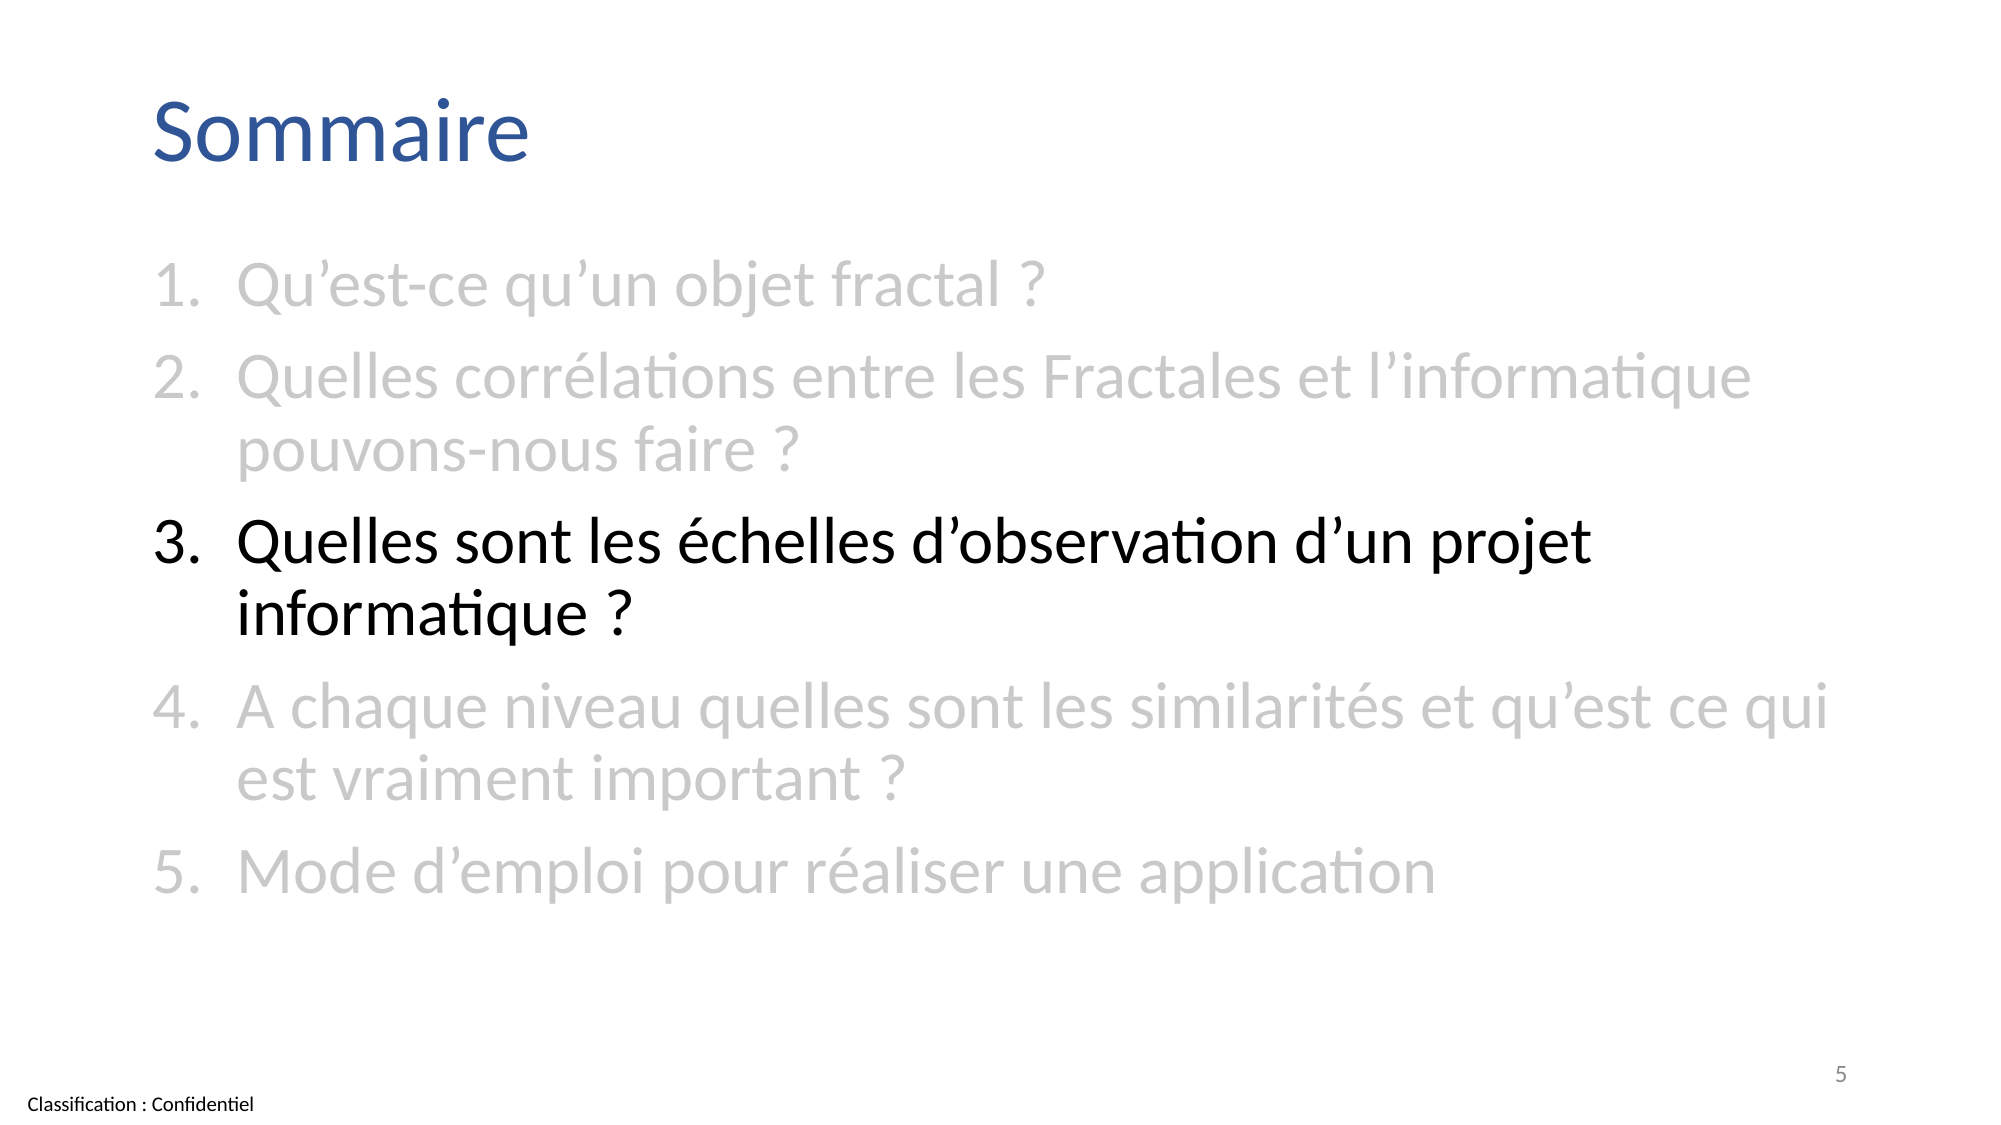

# Sommaire
Qu’est-ce qu’un objet fractal ?
Quelles corrélations entre les Fractales et l’informatique pouvons-nous faire ?
Quelles sont les échelles d’observation d’un projet informatique ?
A chaque niveau quelles sont les similarités et qu’est ce qui est vraiment important ?
Mode d’emploi pour réaliser une application
5